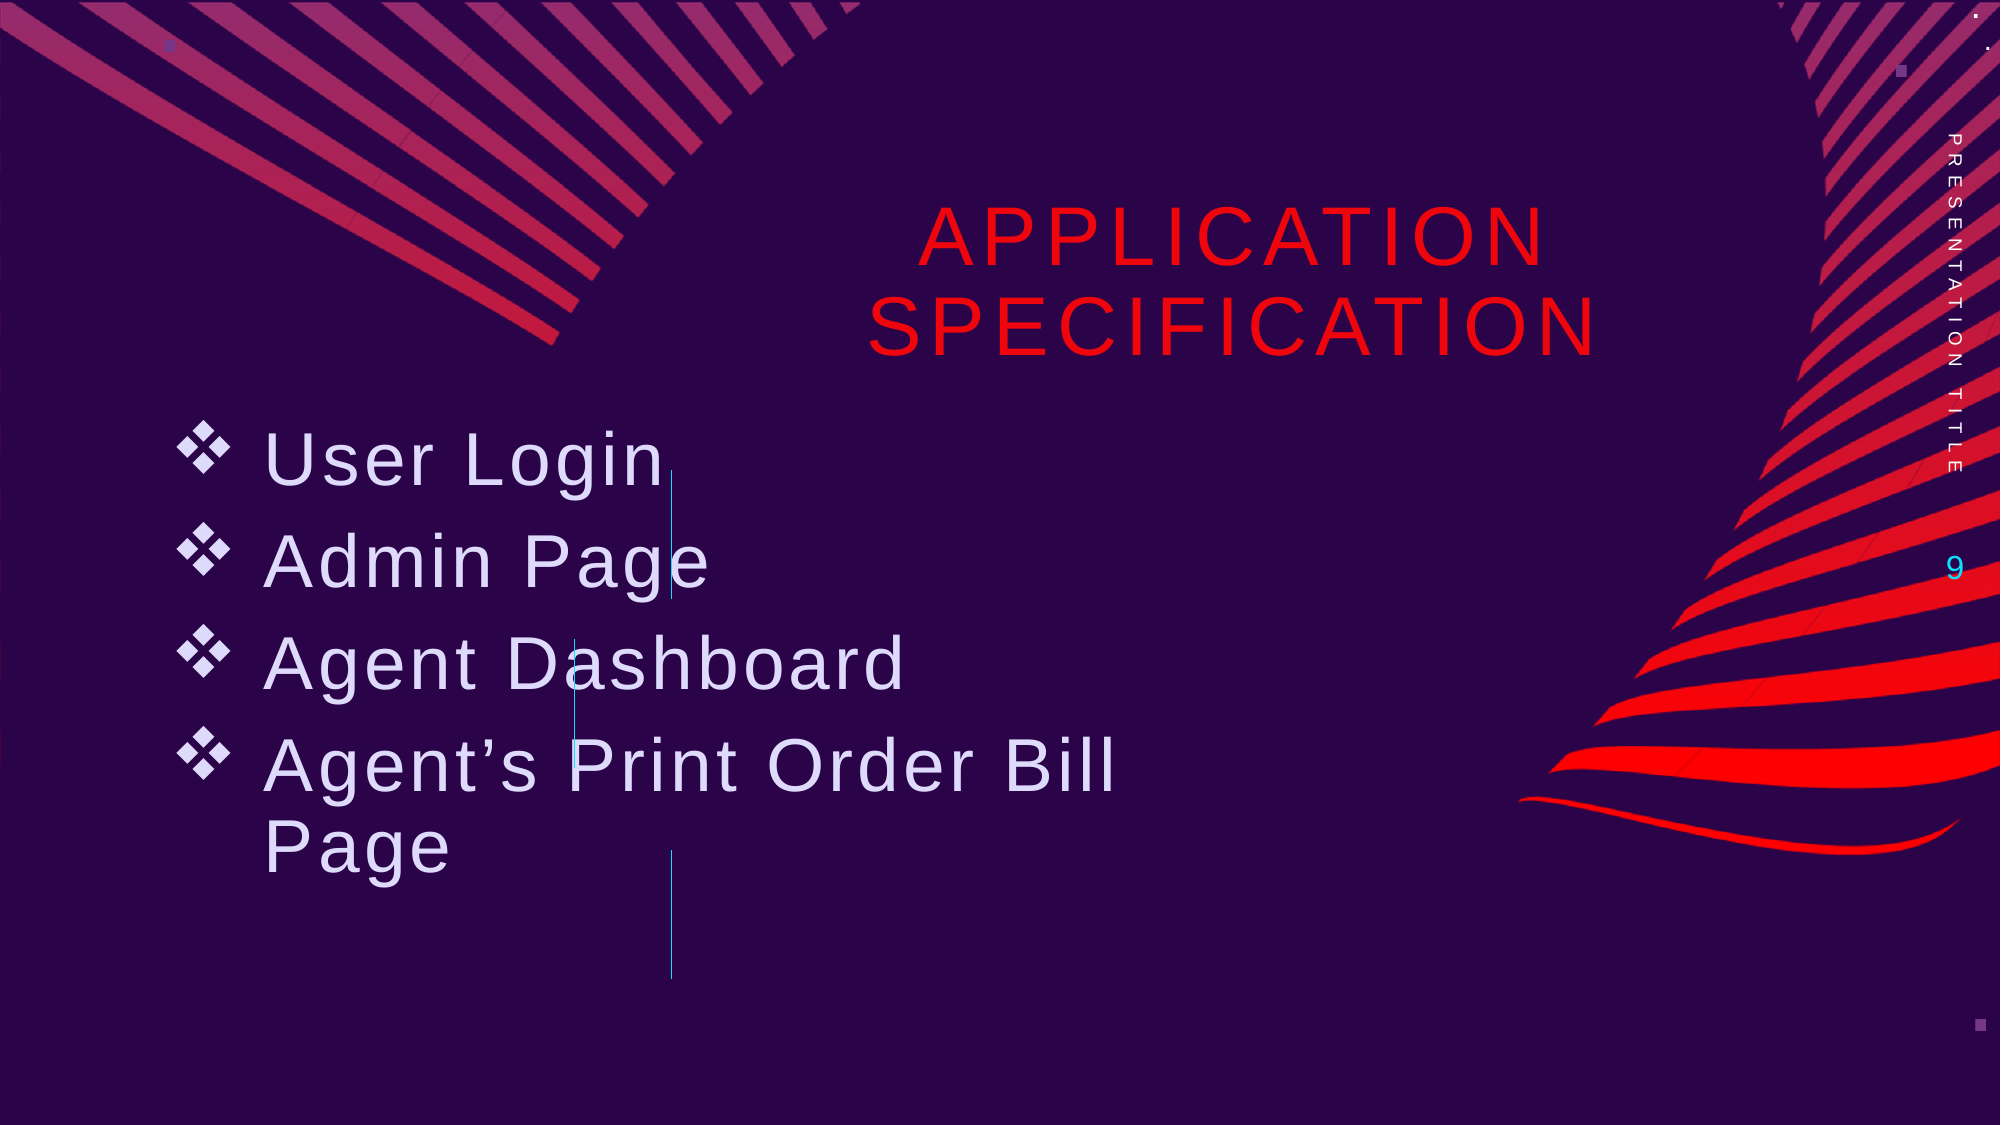

.
.
.
.
# APPLICATION SPECIFICATION
PRESENTATION TITLE
User Login
Admin Page
Agent Dashboard
Agent’s Print Order Bill Page

9
.
.
.
.